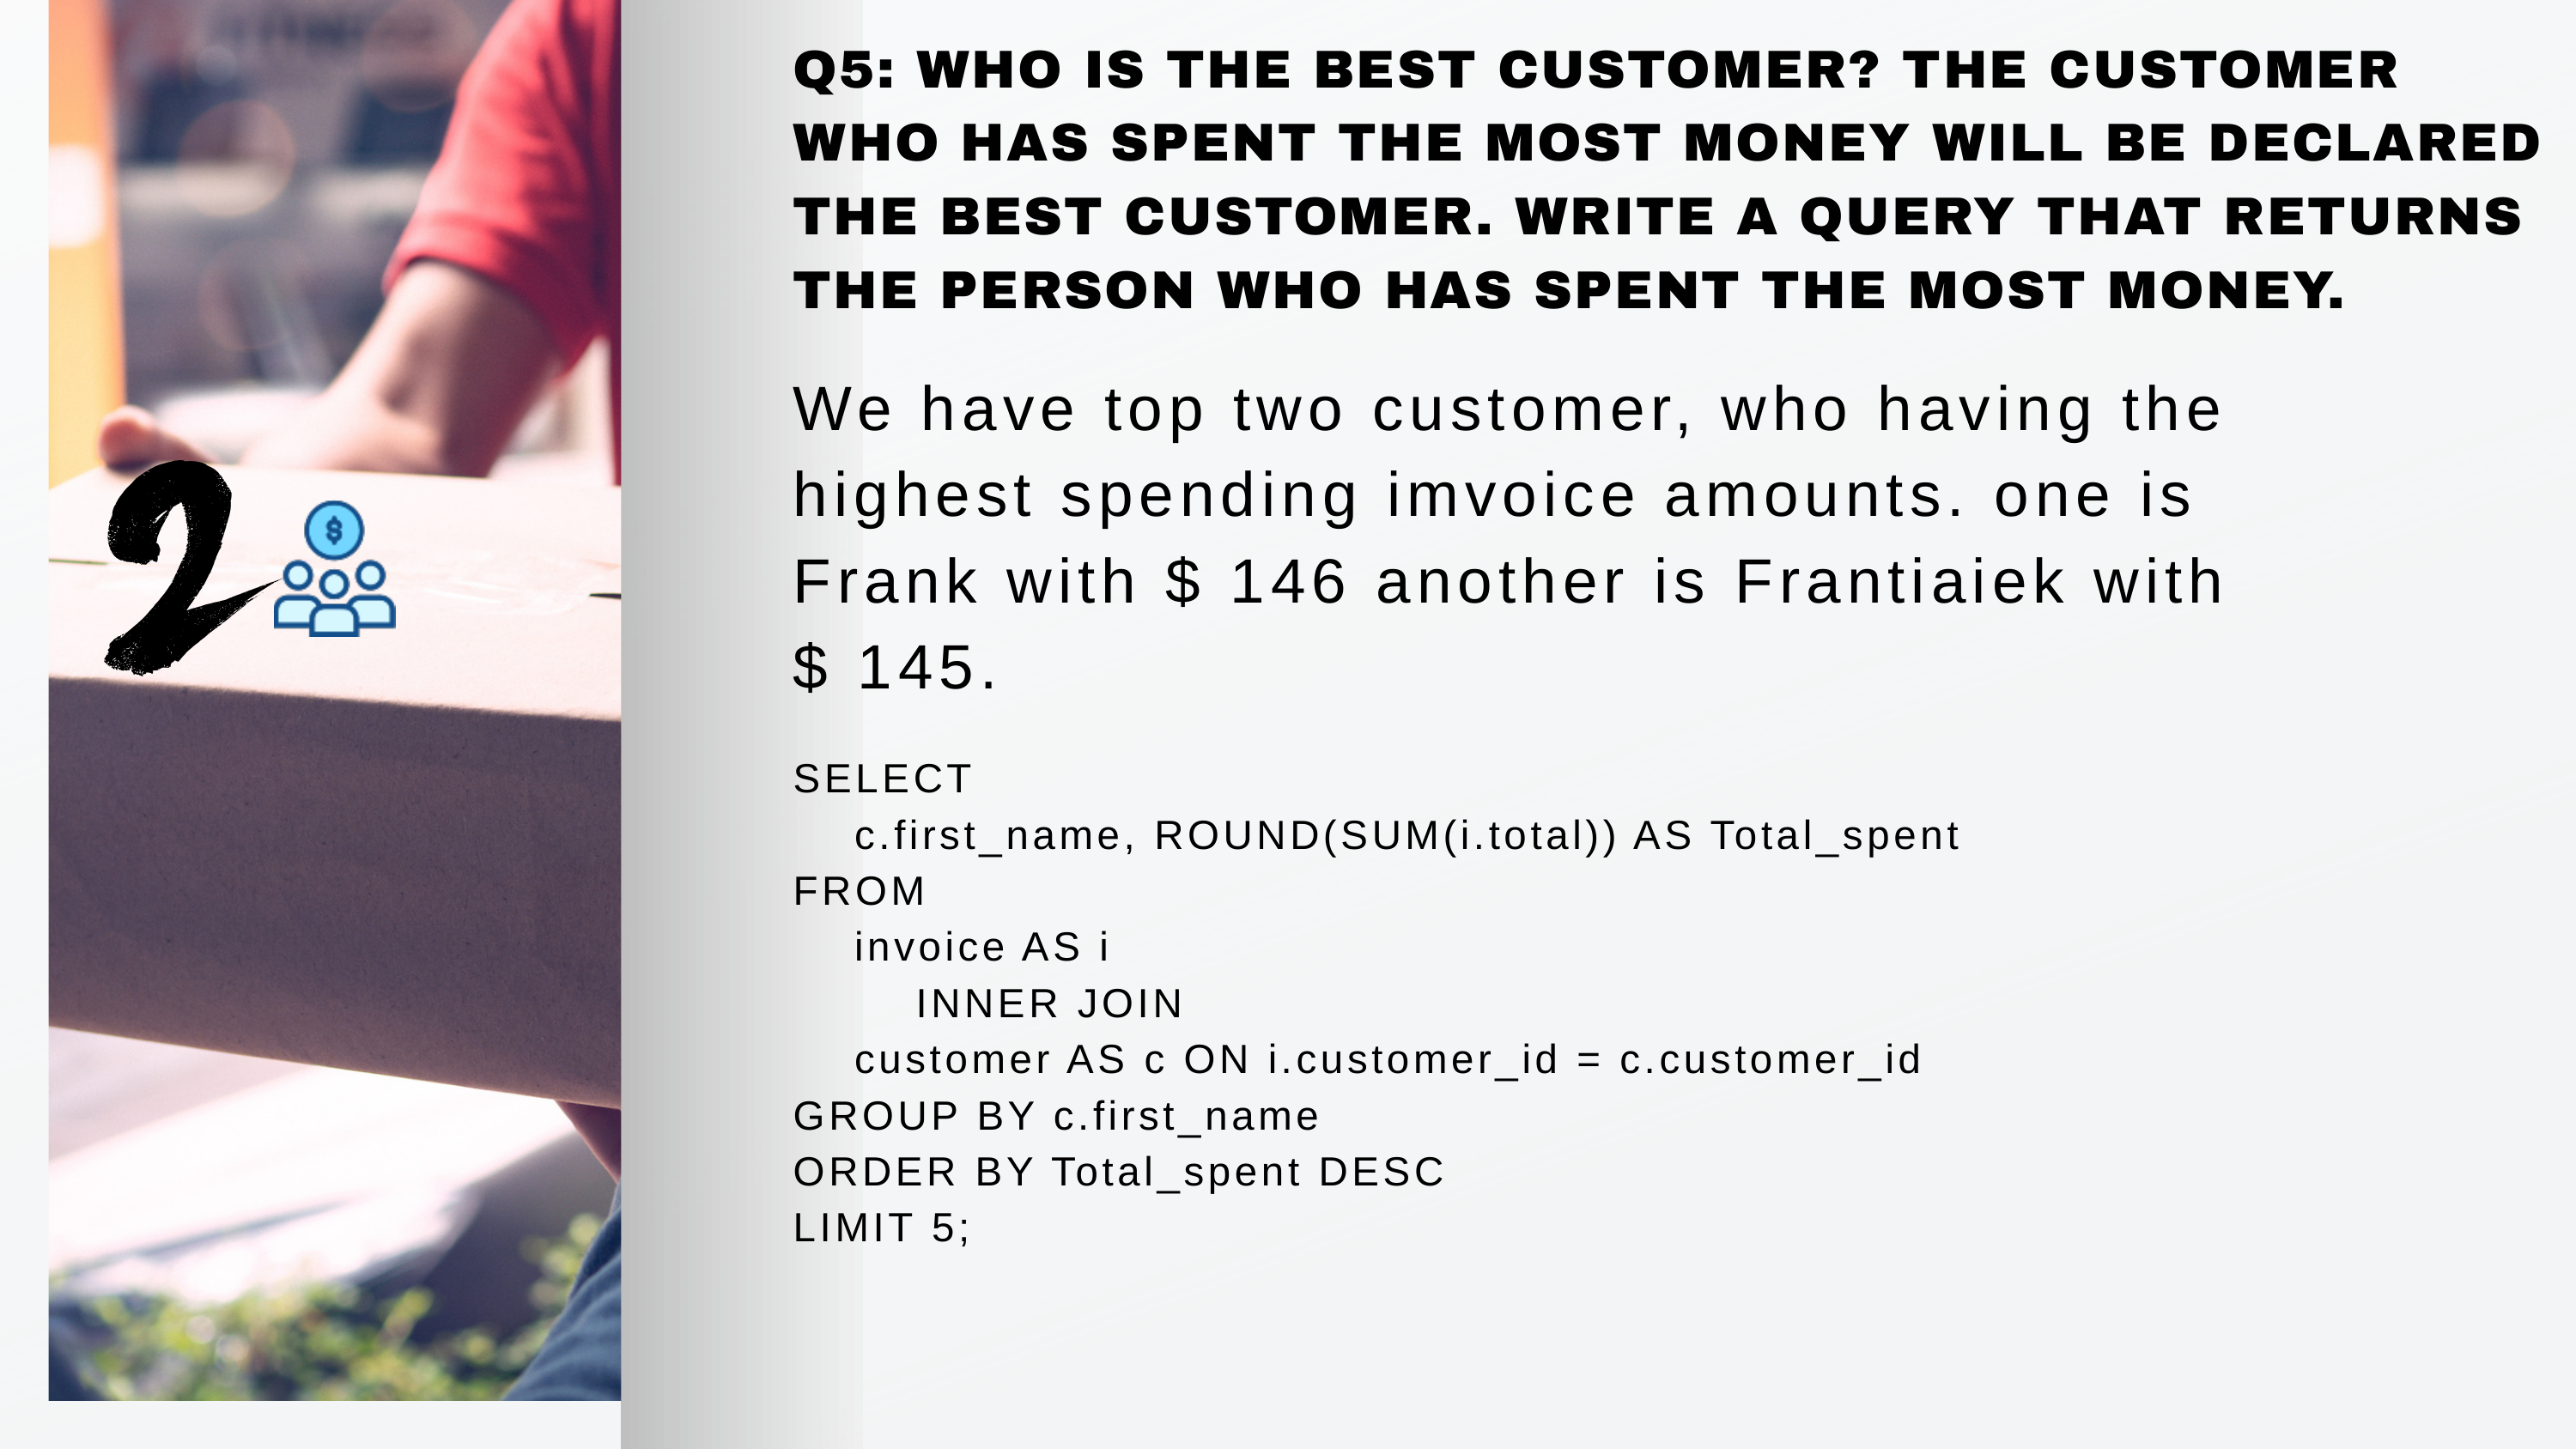

Q5: WHO IS THE BEST CUSTOMER? THE CUSTOMER WHO HAS SPENT THE MOST MONEY WILL BE DECLARED THE BEST CUSTOMER. WRITE A QUERY THAT RETURNS THE PERSON WHO HAS SPENT THE MOST MONEY.
We have top two customer, who having the highest spending imvoice amounts. one is Frank with $ 146 another is Frantiaiek with $ 145.

SELECT
    c.first_name, ROUND(SUM(i.total)) AS Total_spent
FROM
    invoice AS i
        INNER JOIN
    customer AS c ON i.customer_id = c.customer_id
GROUP BY c.first_name
ORDER BY Total_spent DESC
LIMIT 5;